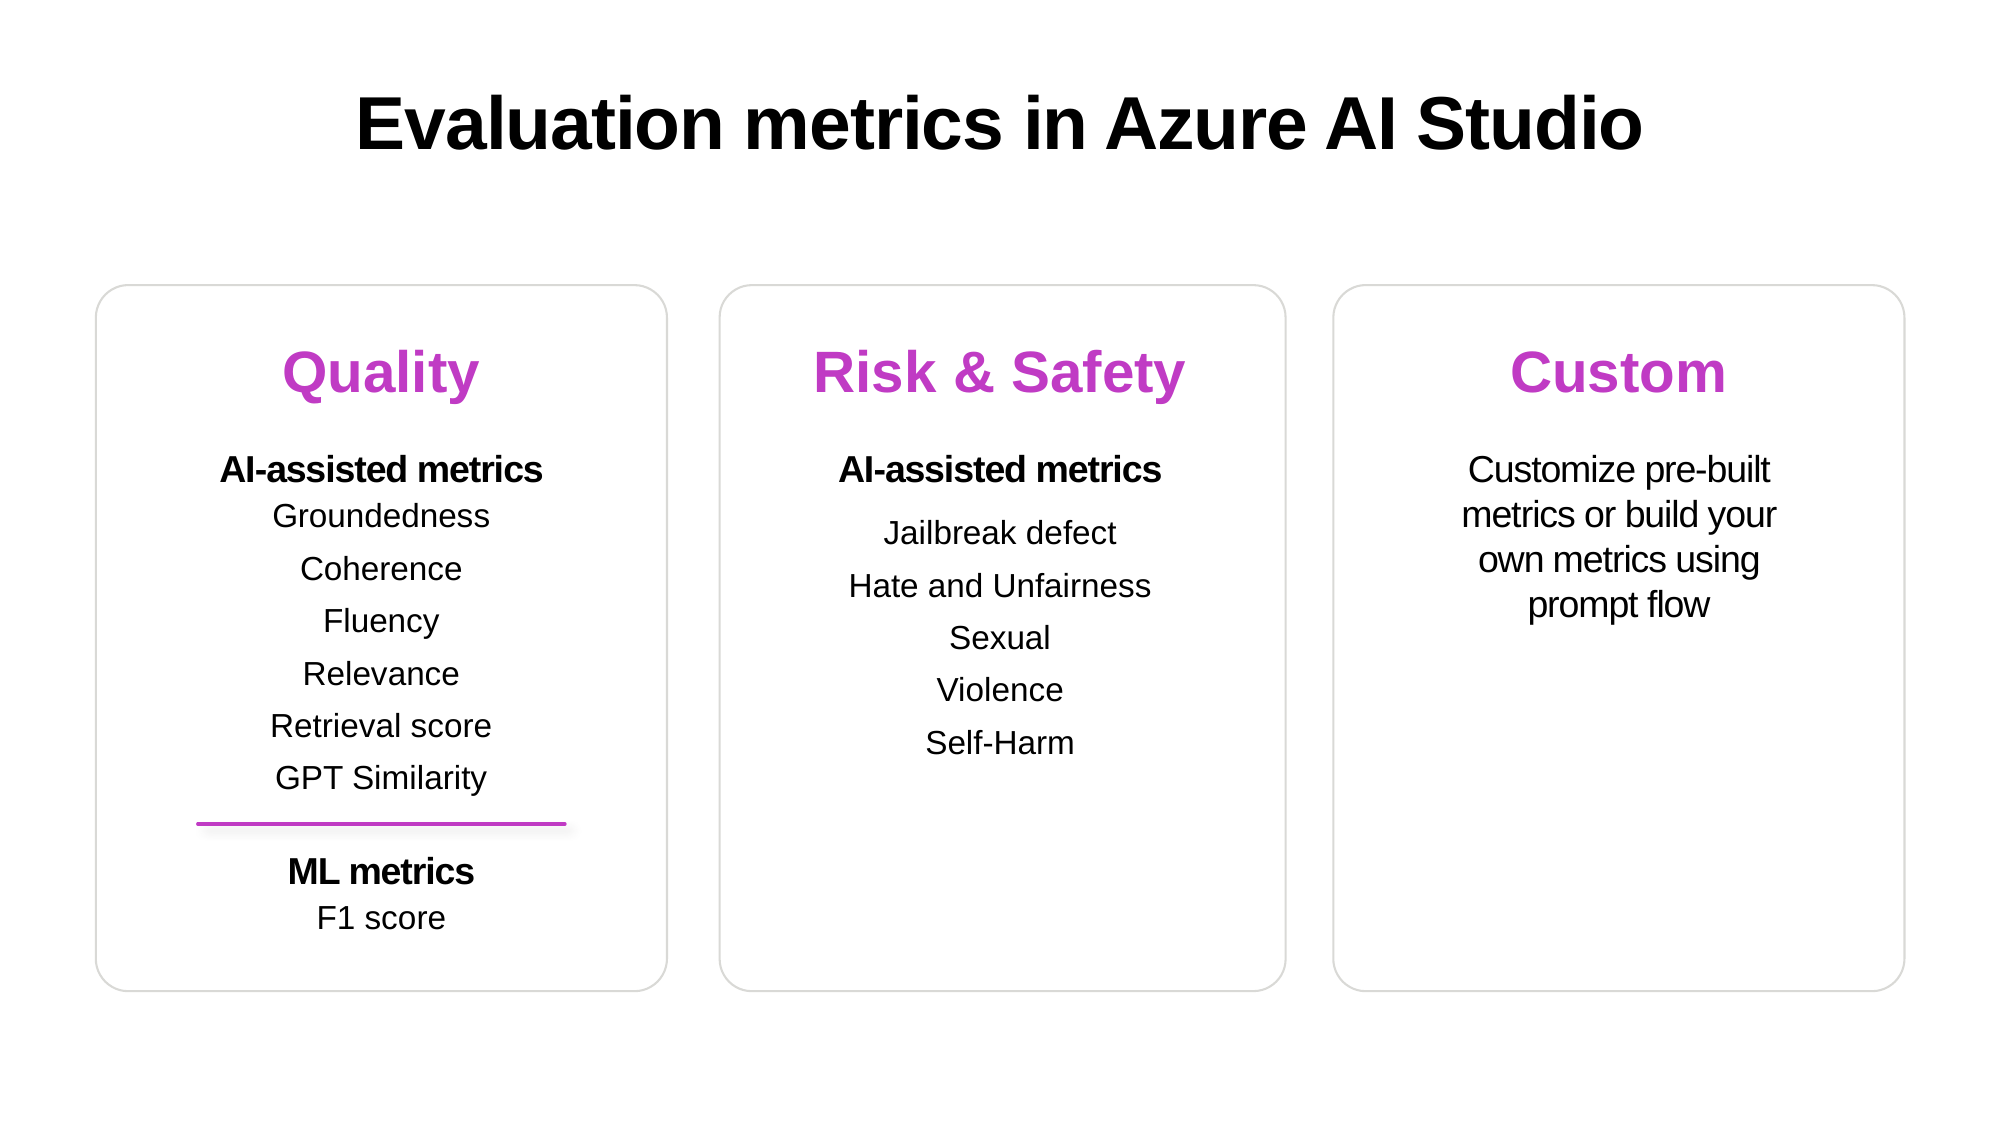

# Evaluation metrics in Azure AI Studio

Quality
AI-assisted metrics
Groundedness
Coherence
Fluency
Relevance
Retrieval score
GPT Similarity
ML metrics
F1 score

Risk & Safety
AI-assisted metrics
Jailbreak defect
Hate and Unfairness
Sexual
Violence
Self-Harm

Custom
Customize pre-built metrics or build your own metrics using prompt flow